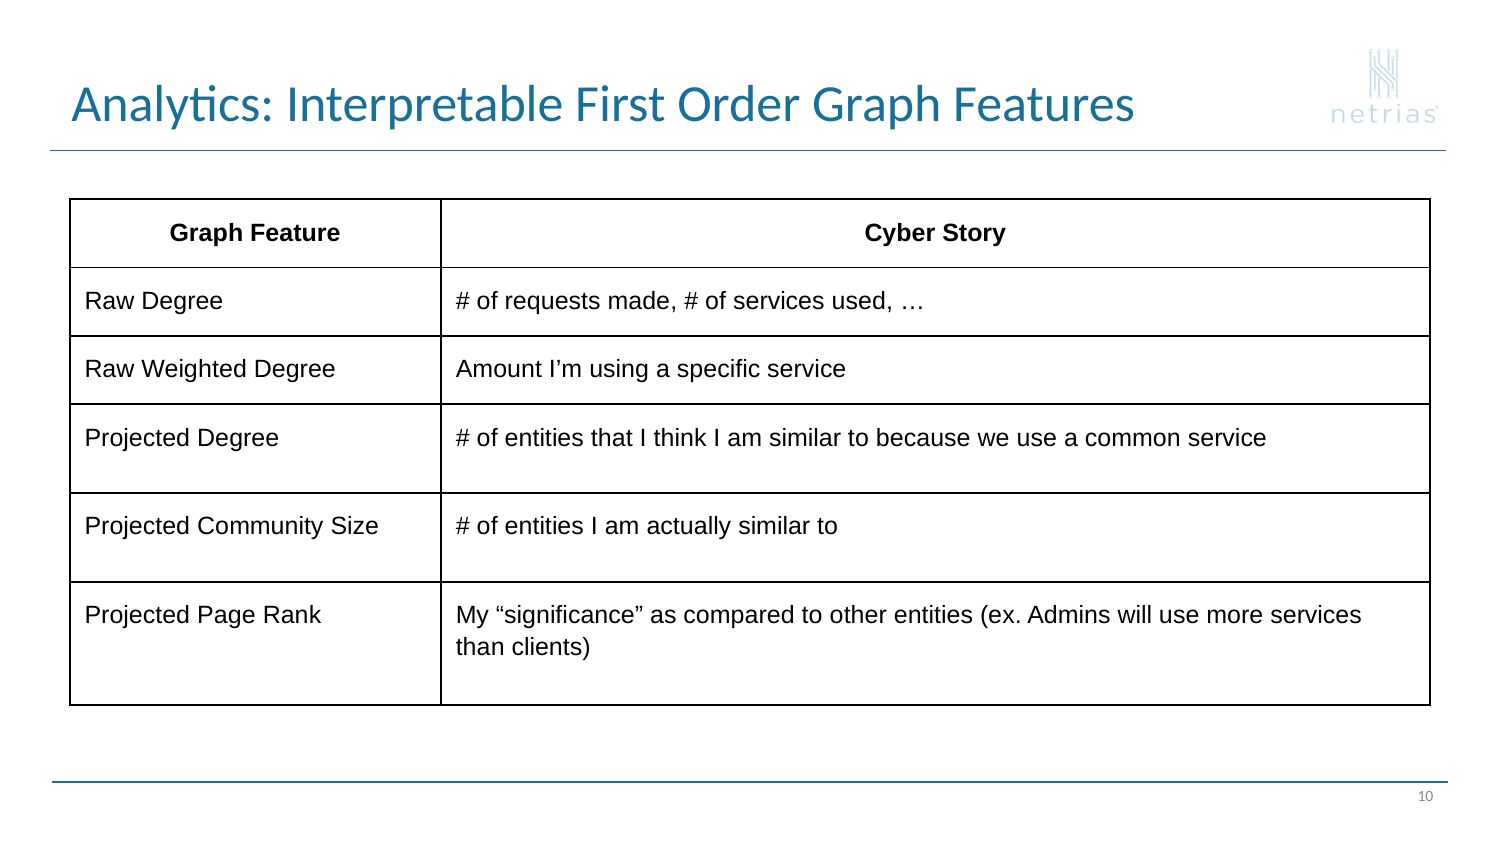

# Analytics: Interpretable First Order Graph Features
| Graph Feature | Cyber Story |
| --- | --- |
| Raw Degree | # of requests made, # of services used, … |
| Raw Weighted Degree | Amount I’m using a specific service |
| Projected Degree | # of entities that I think I am similar to because we use a common service |
| Projected Community Size | # of entities I am actually similar to |
| Projected Page Rank | My “significance” as compared to other entities (ex. Admins will use more services than clients) |
10